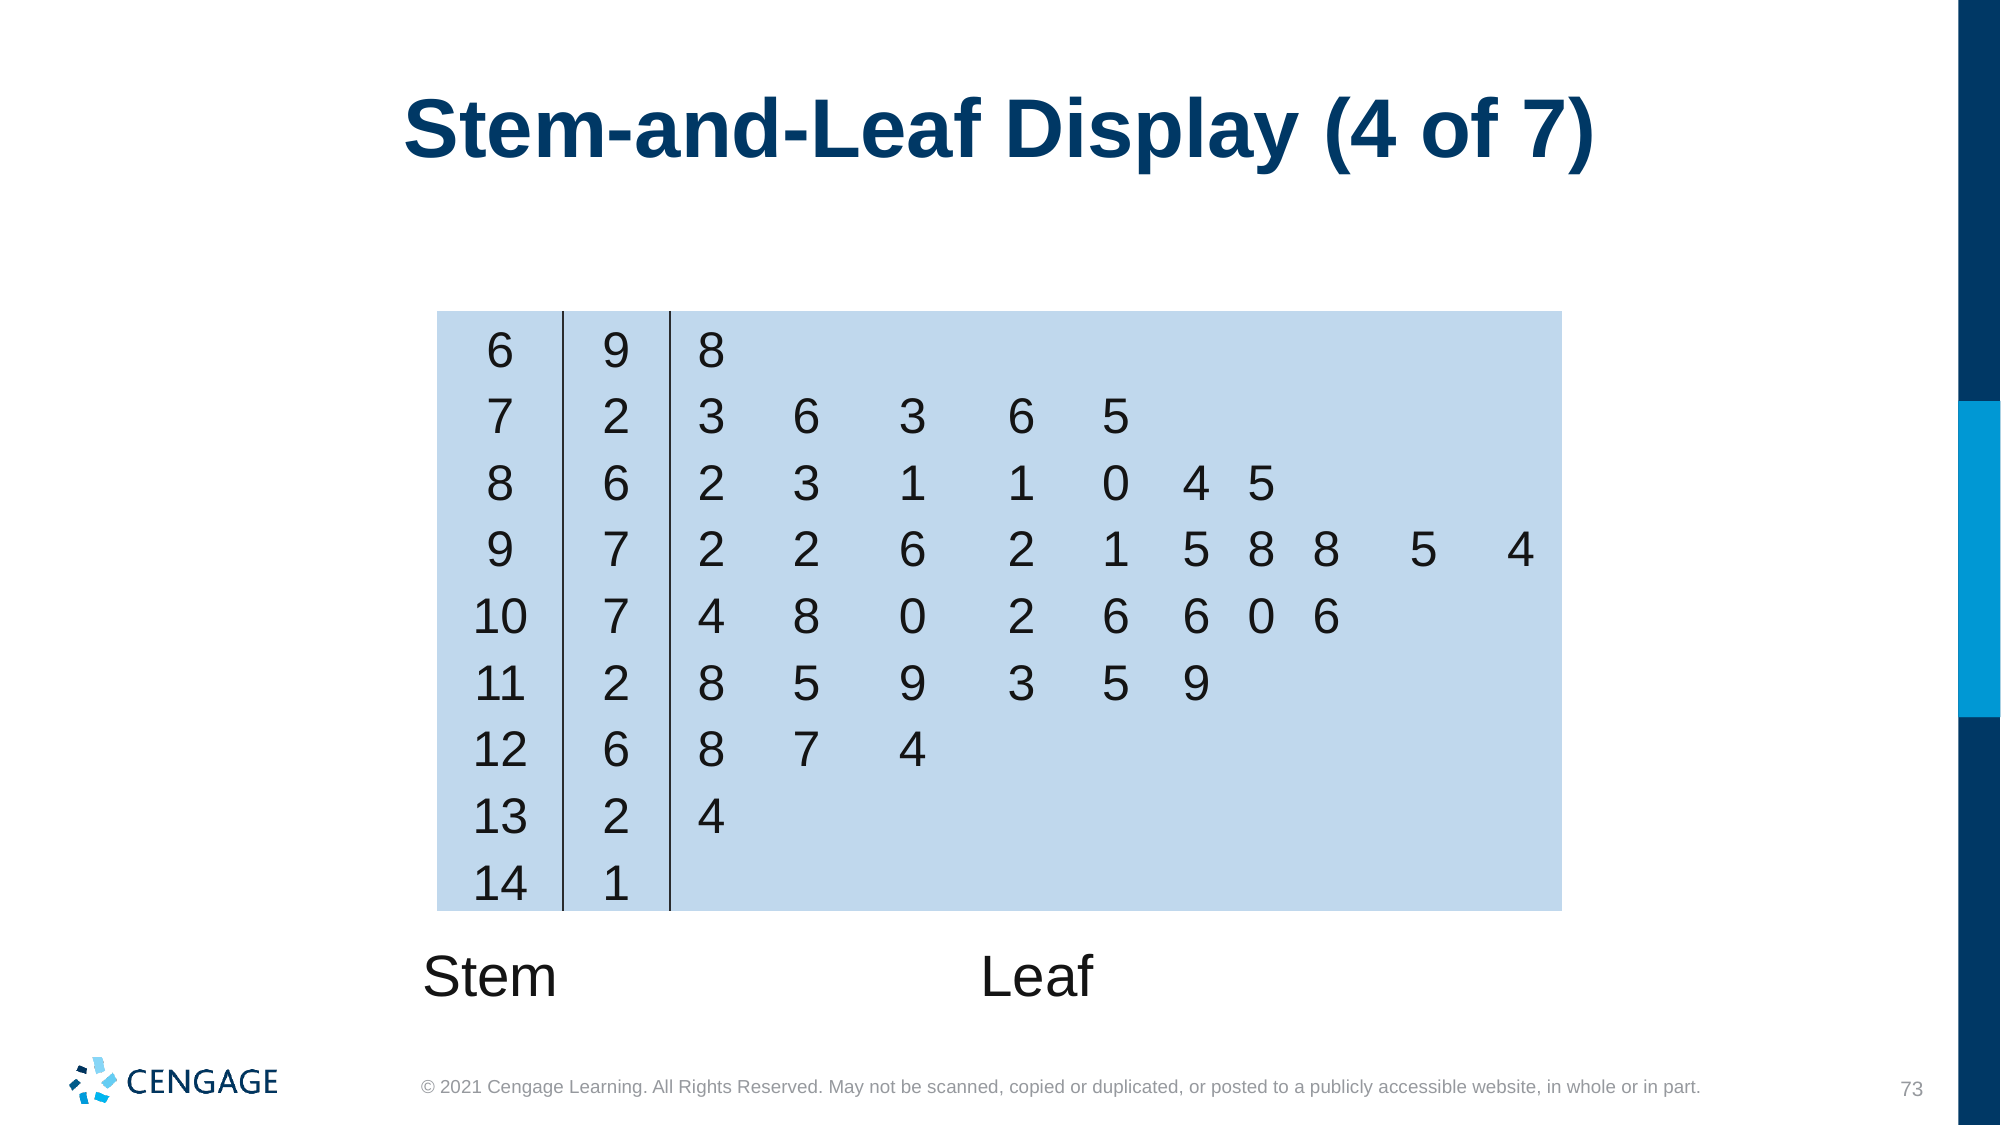

# Stem-and-Leaf Display (4 of 7)
| 6 | 9 | 8 |  |  |  |  |  |  |  |  |  |
| --- | --- | --- | --- | --- | --- | --- | --- | --- | --- | --- | --- |
| 7 | 2 | 3 | 6 | 3 | 6 | 5 |  |  |  |  |  |
| 8 | 6 | 2 | 3 | 1 | 1 | 0 | 4 | 5 |  |  |  |
| 9 | 7 | 2 | 2 | 6 | 2 | 1 | 5 | 8 | 8 | 5 | 4 |
| 10 | 7 | 4 | 8 | 0 | 2 | 6 | 6 | 0 | 6 |  |  |
| 11 | 2 | 8 | 5 | 9 | 3 | 5 | 9 |  |  |  |  |
| 12 | 6 | 8 | 7 | 4 |  |  |  |  |  |  |  |
| 13 | 2 | 4 |  |  |  |  |  |  |  |  |  |
| 14 | 1 |  |  |  |  |  |  |  |  |  |  |
Stem
Leaf